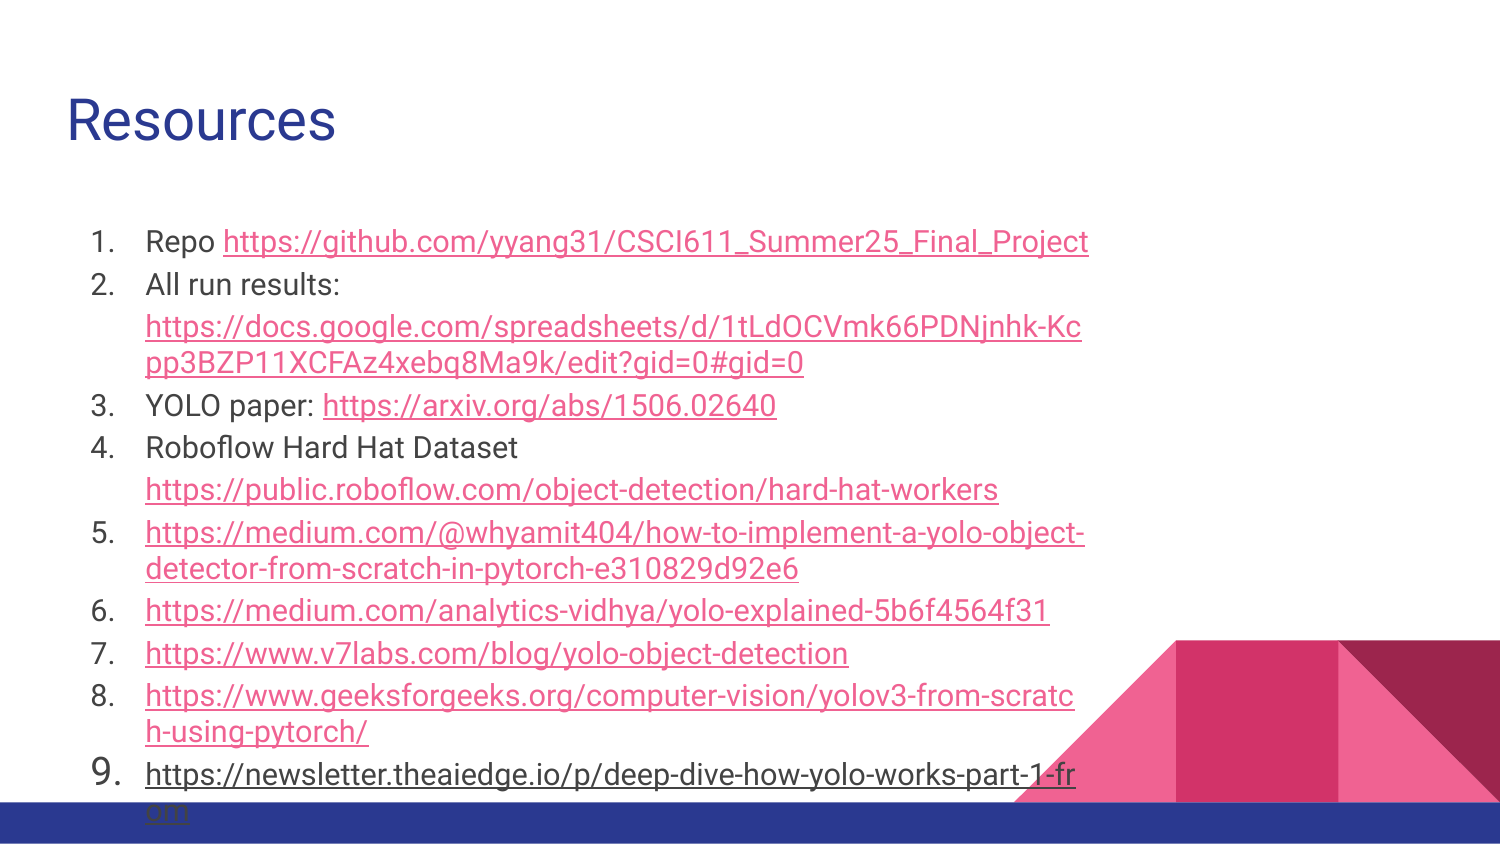

# Resources
Repo https://github.com/yyang31/CSCI611_Summer25_Final_Project
All run results: https://docs.google.com/spreadsheets/d/1tLdOCVmk66PDNjnhk-Kcpp3BZP11XCFAz4xebq8Ma9k/edit?gid=0#gid=0
YOLO paper: https://arxiv.org/abs/1506.02640
Roboflow Hard Hat Dataset https://public.roboflow.com/object-detection/hard-hat-workers
https://medium.com/@whyamit404/how-to-implement-a-yolo-object-detector-from-scratch-in-pytorch-e310829d92e6
https://medium.com/analytics-vidhya/yolo-explained-5b6f4564f31
https://www.v7labs.com/blog/yolo-object-detection
https://www.geeksforgeeks.org/computer-vision/yolov3-from-scratch-using-pytorch/
https://newsletter.theaiedge.io/p/deep-dive-how-yolo-works-part-1-from